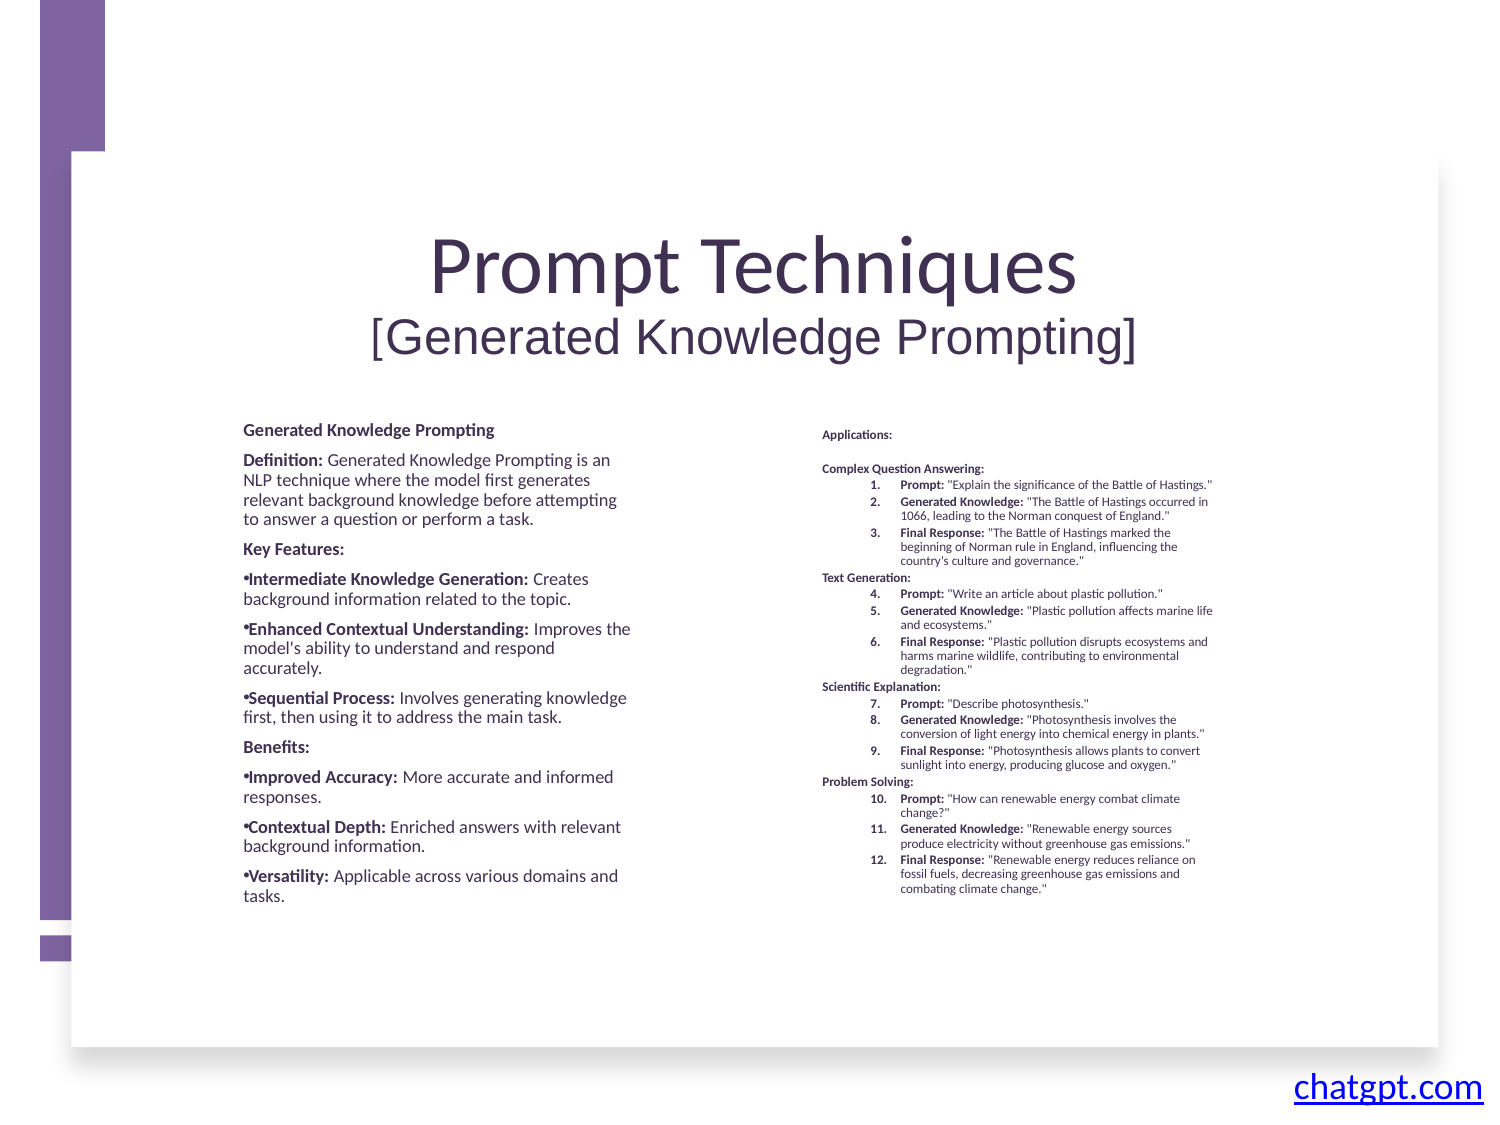

# Prompt Techniques [Generated Knowledge Prompting]
Generated Knowledge Prompting
Definition: Generated Knowledge Prompting is an NLP technique where the model first generates relevant background knowledge before attempting to answer a question or perform a task.
Key Features:
Intermediate Knowledge Generation: Creates background information related to the topic.
Enhanced Contextual Understanding: Improves the model's ability to understand and respond accurately.
Sequential Process: Involves generating knowledge first, then using it to address the main task.
Benefits:
Improved Accuracy: More accurate and informed responses.
Contextual Depth: Enriched answers with relevant background information.
Versatility: Applicable across various domains and tasks.
Applications:

Complex Question Answering:
Prompt: "Explain the significance of the Battle of Hastings."
Generated Knowledge: "The Battle of Hastings occurred in 1066, leading to the Norman conquest of England."
Final Response: "The Battle of Hastings marked the beginning of Norman rule in England, influencing the country's culture and governance."
Text Generation:
Prompt: "Write an article about plastic pollution."
Generated Knowledge: "Plastic pollution affects marine life and ecosystems."
Final Response: "Plastic pollution disrupts ecosystems and harms marine wildlife, contributing to environmental degradation."
Scientific Explanation:
Prompt: "Describe photosynthesis."
Generated Knowledge: "Photosynthesis involves the conversion of light energy into chemical energy in plants."
Final Response: "Photosynthesis allows plants to convert sunlight into energy, producing glucose and oxygen."
Problem Solving:
Prompt: "How can renewable energy combat climate change?"
Generated Knowledge: "Renewable energy sources produce electricity without greenhouse gas emissions."
Final Response: "Renewable energy reduces reliance on fossil fuels, decreasing greenhouse gas emissions and combating climate change."

chatgpt.com